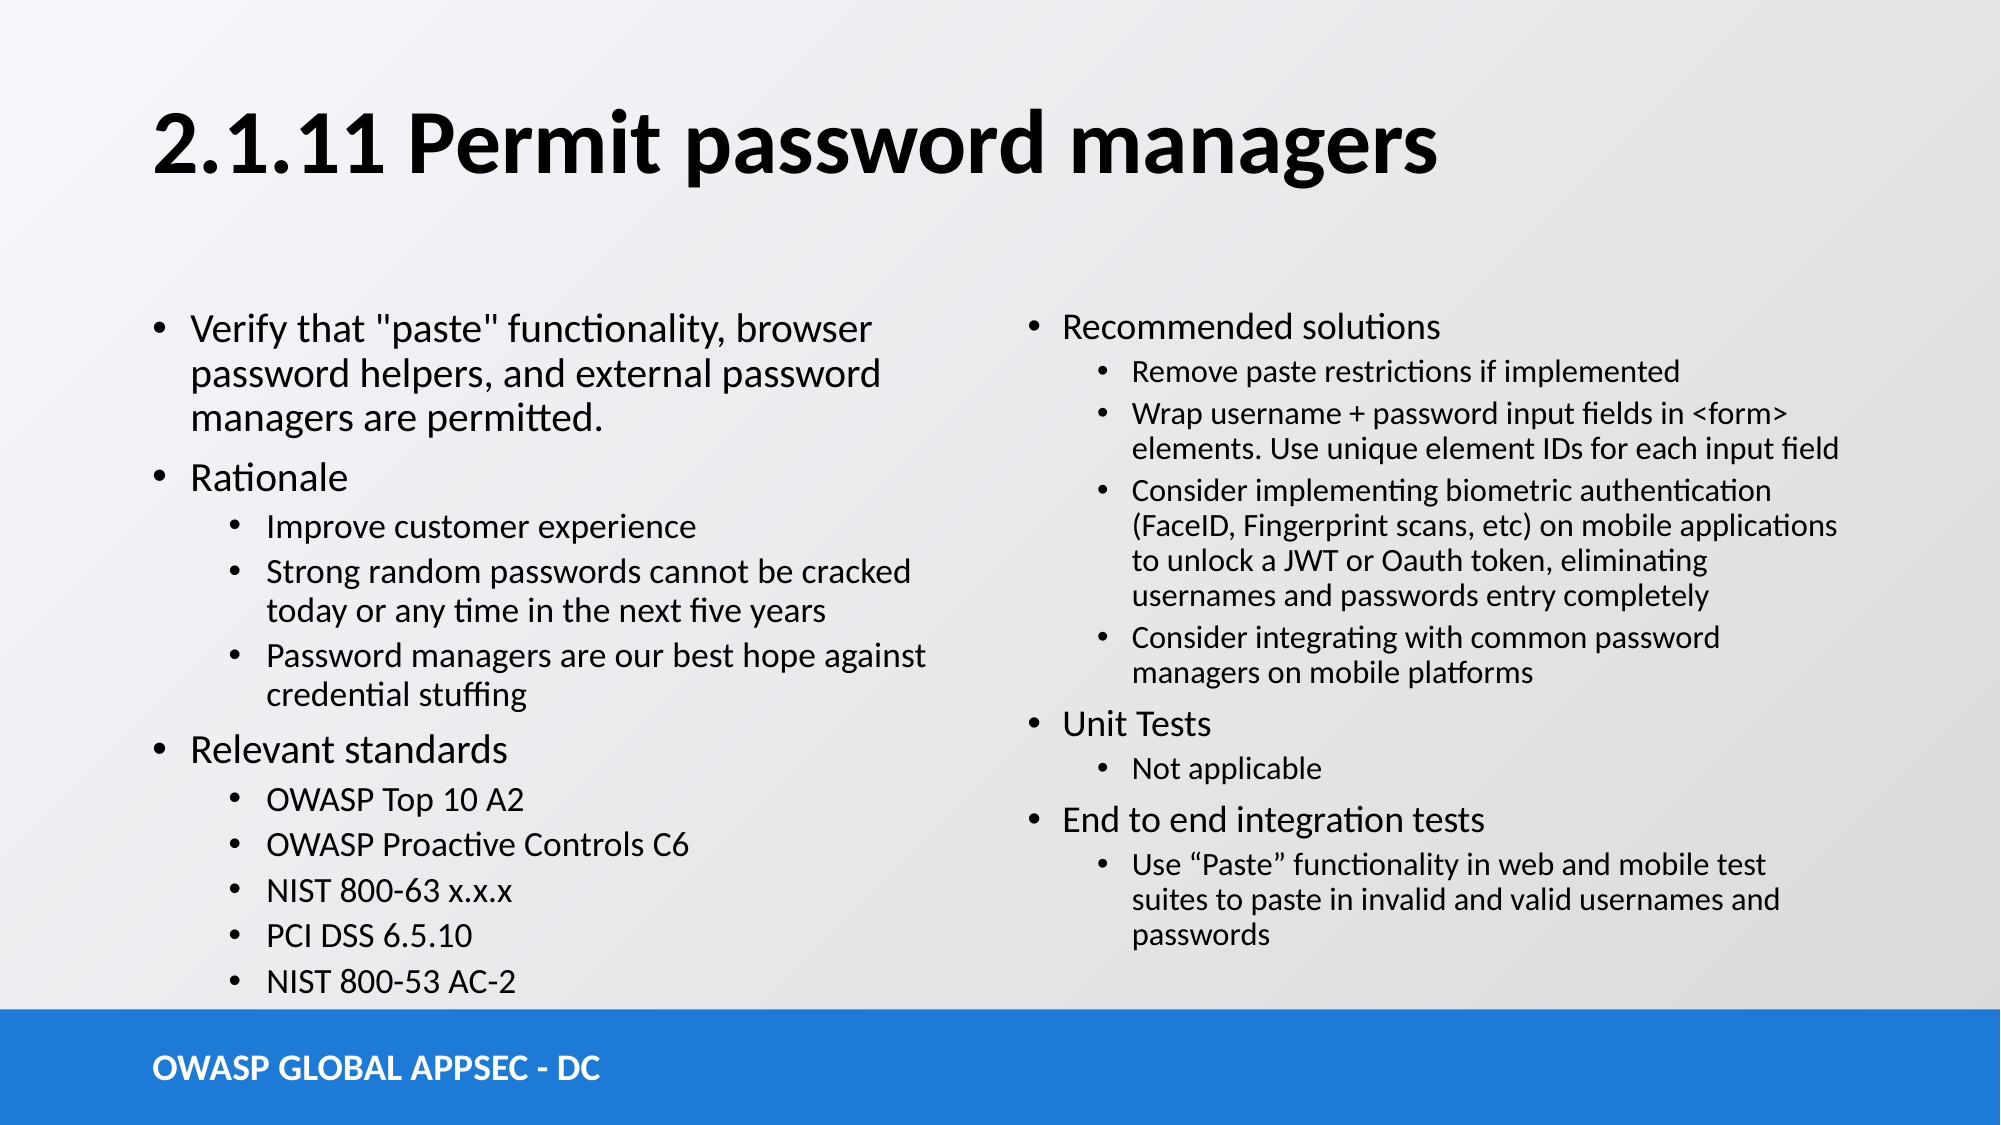

# 2.1.11 Permit password managers
Verify that "paste" functionality, browser password helpers, and external password managers are permitted.
Rationale
Improve customer experience
Strong random passwords cannot be cracked today or any time in the next five years
Password managers are our best hope against credential stuffing
Relevant standards
OWASP Top 10 A2
OWASP Proactive Controls C6
NIST 800-63 x.x.x
PCI DSS 6.5.10
NIST 800-53 AC-2

Recommended solutions
Remove paste restrictions if implemented
Wrap username + password input fields in <form> elements. Use unique element IDs for each input field
Consider implementing biometric authentication (FaceID, Fingerprint scans, etc) on mobile applications to unlock a JWT or Oauth token, eliminating usernames and passwords entry completely
Consider integrating with common password managers on mobile platforms
Unit Tests
Not applicable
End to end integration tests
Use “Paste” functionality in web and mobile test suites to paste in invalid and valid usernames and passwords